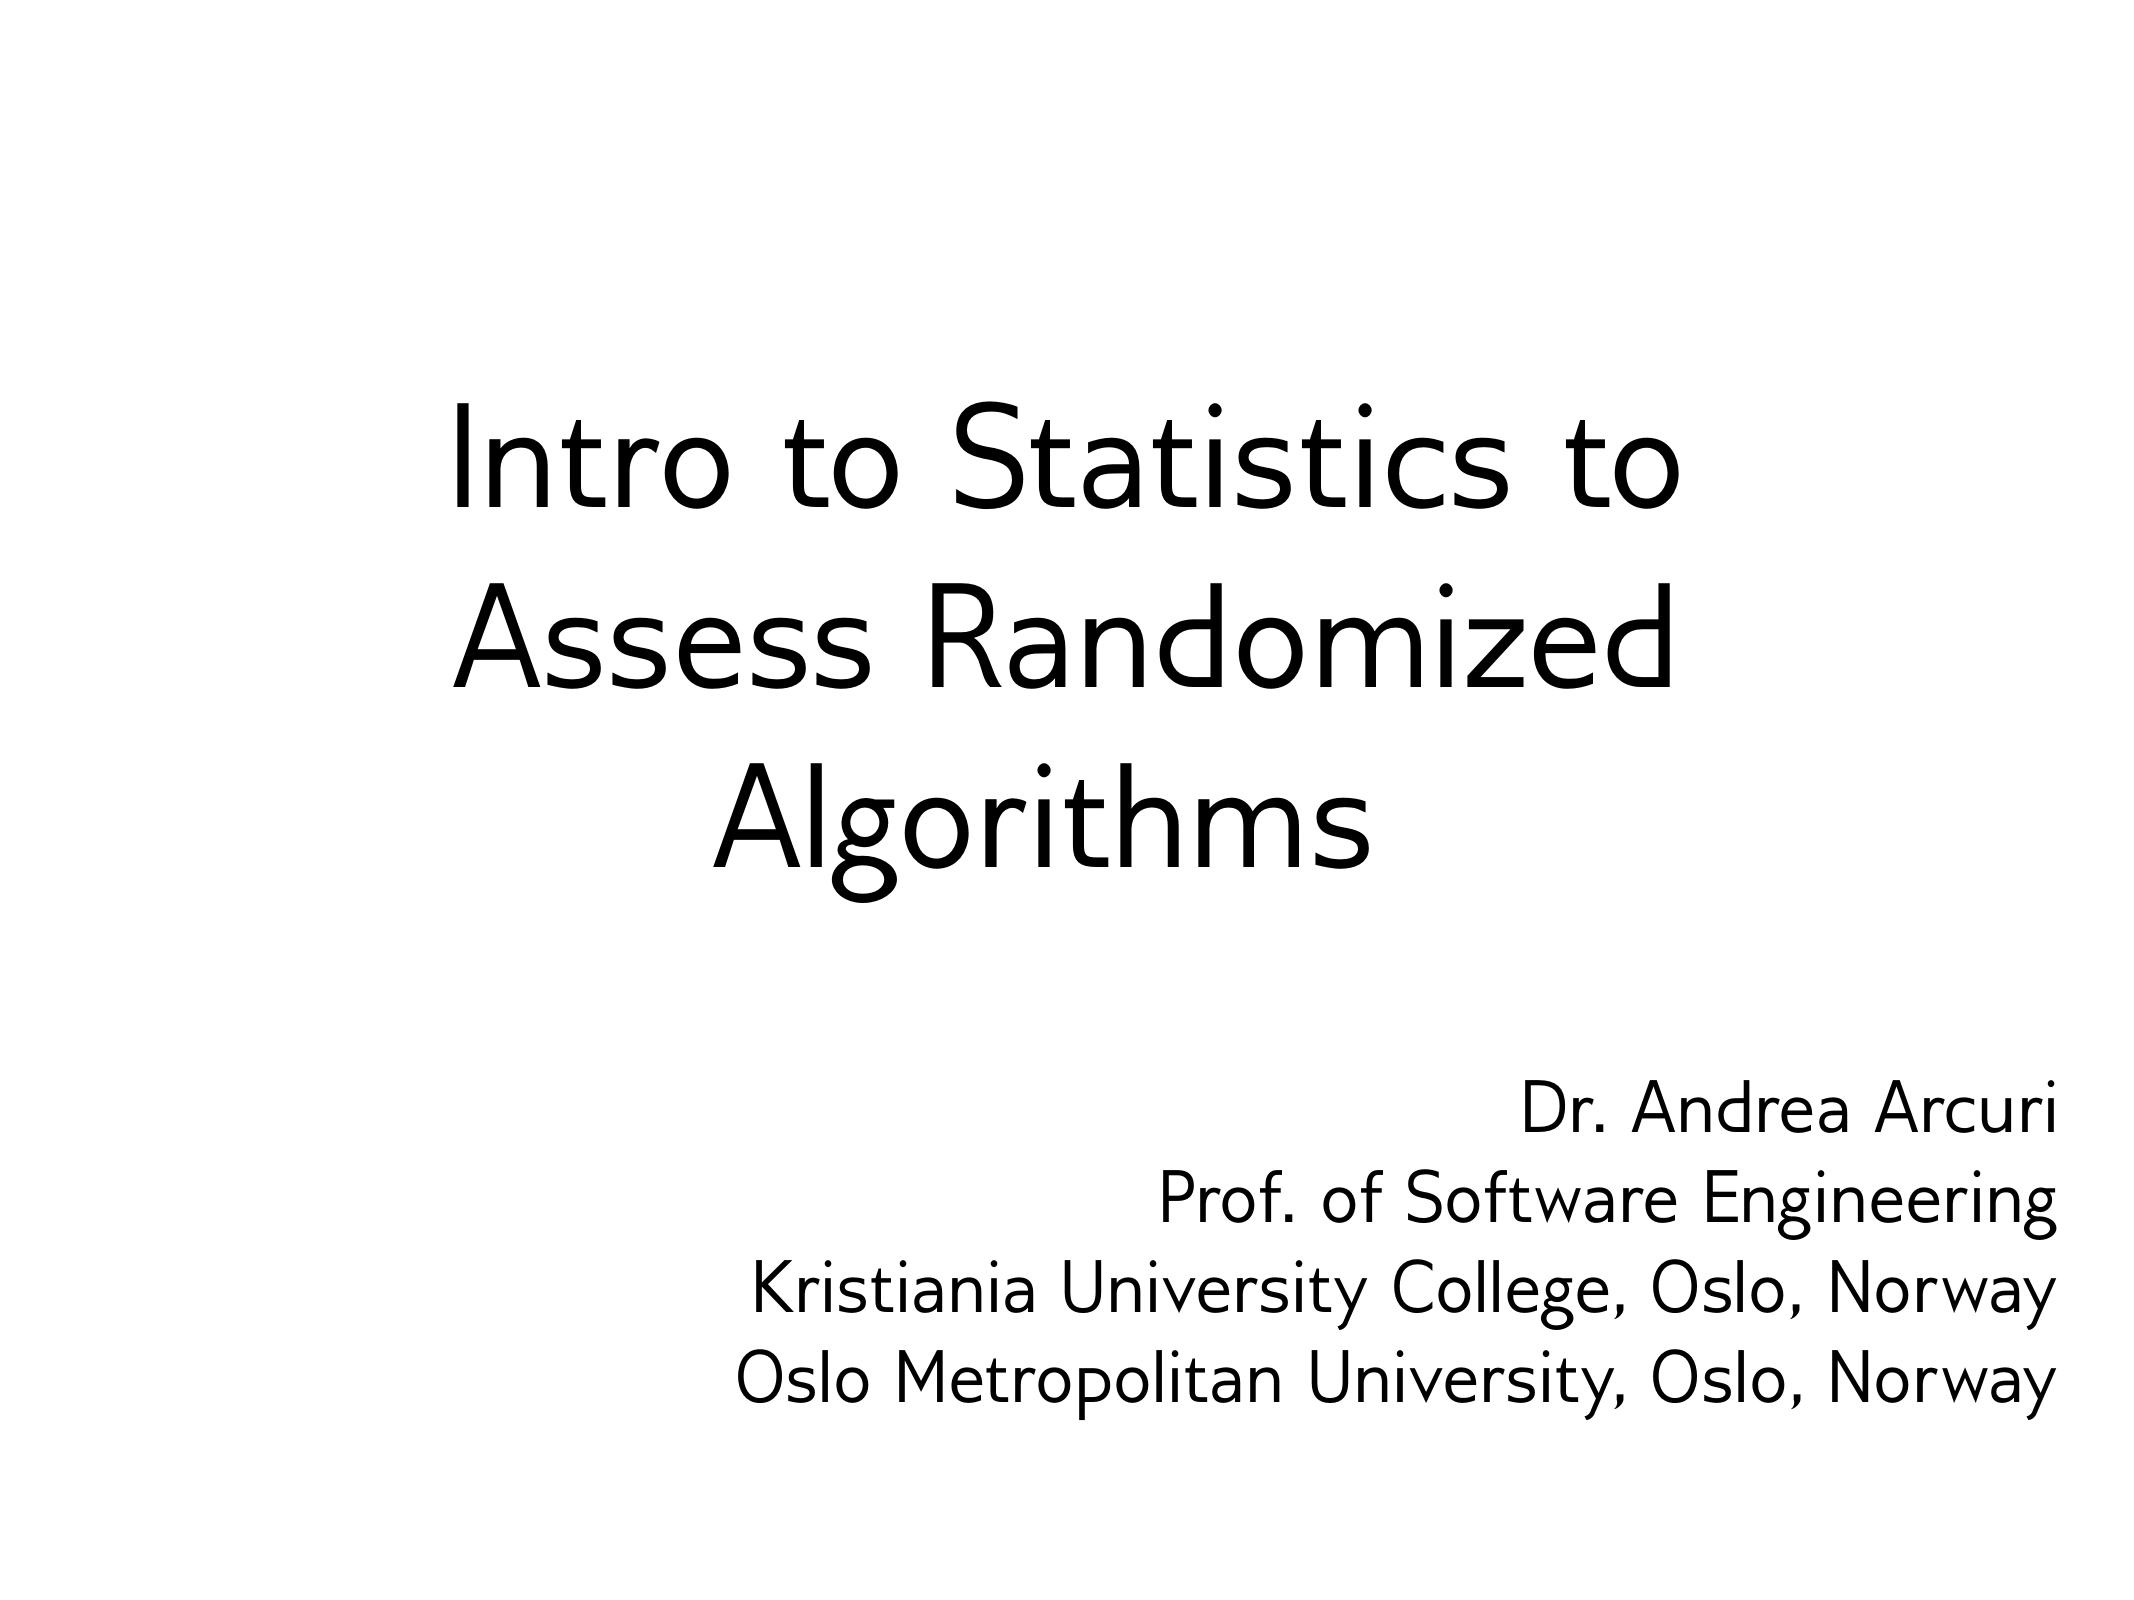

# Intro to Statistics to Assess Randomized Algorithms
Dr. Andrea Arcuri
Prof. of Software Engineering
Kristiania University College, Oslo, Norway
Oslo Metropolitan University, Oslo, Norway